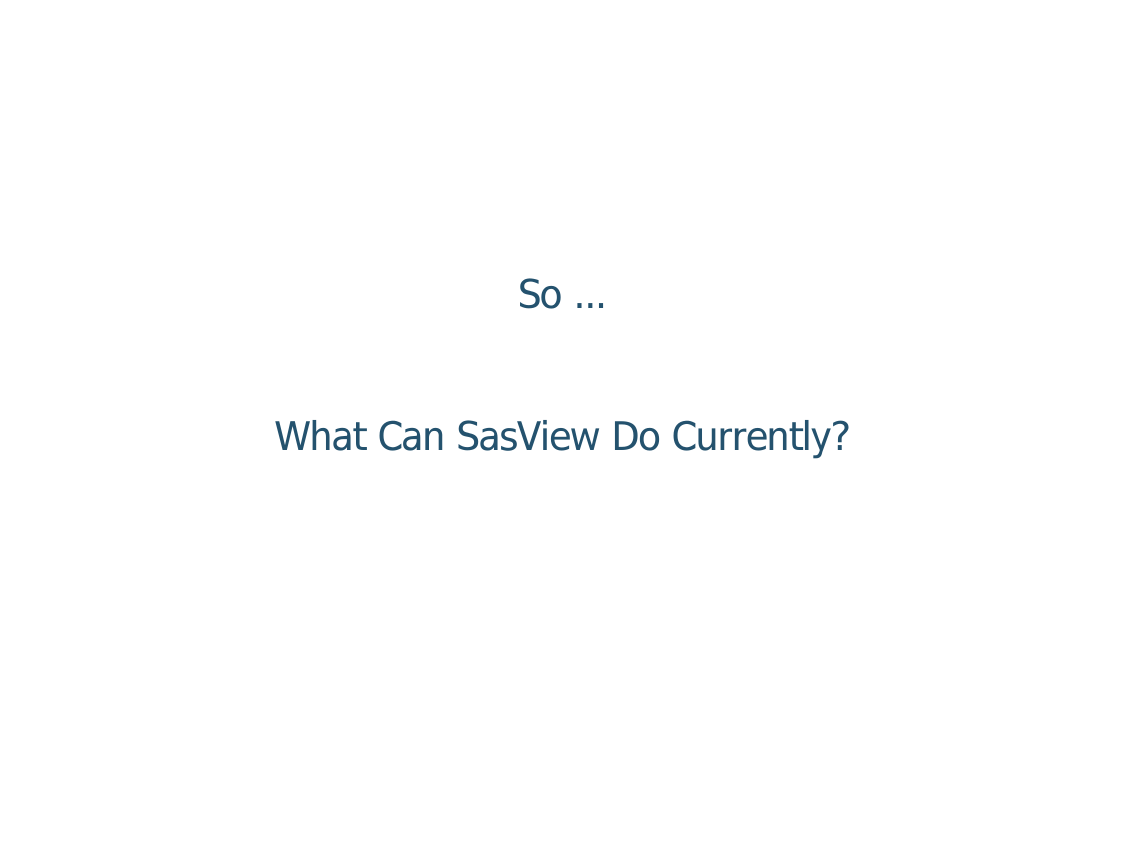

# So … What Can SasView Do Currently?